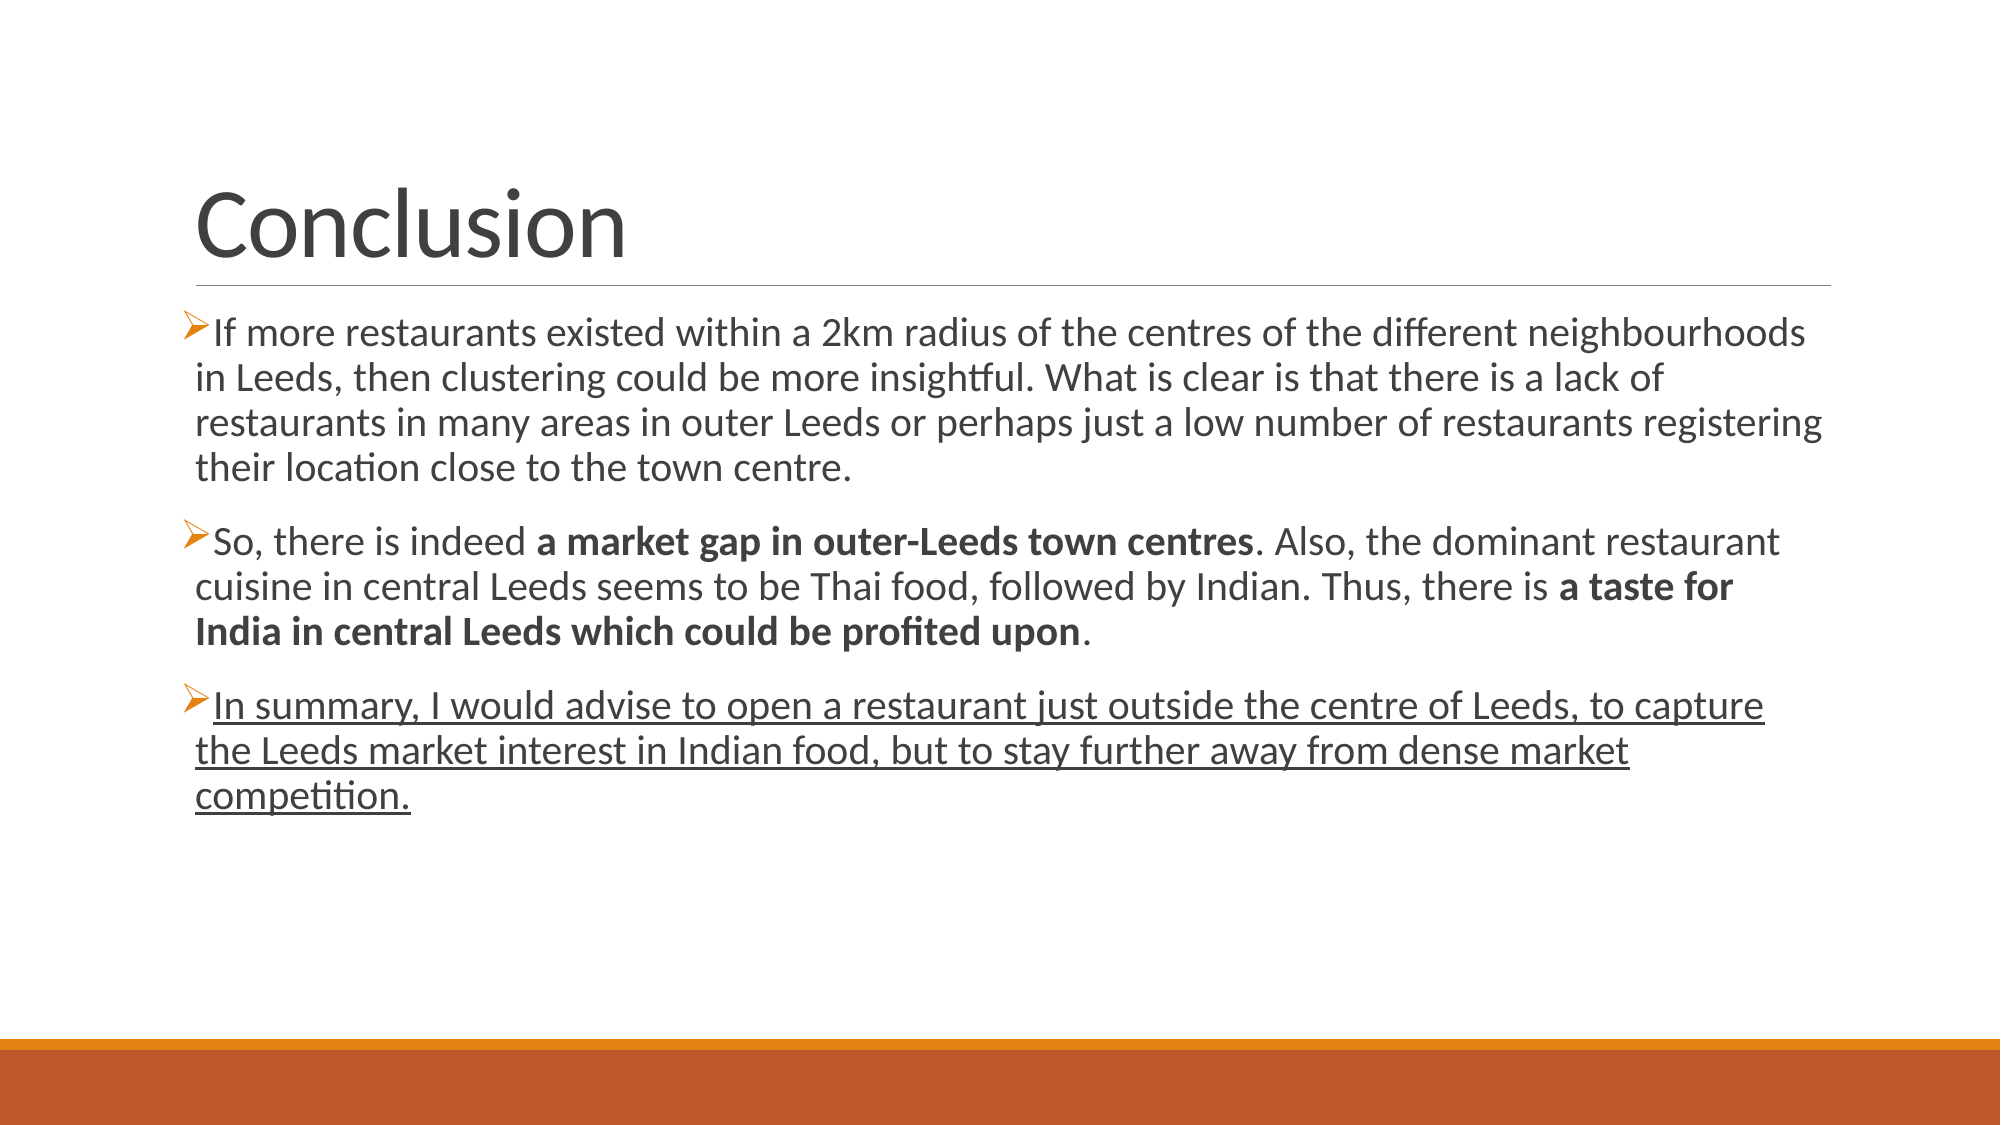

# Conclusion
If more restaurants existed within a 2km radius of the centres of the different neighbourhoods in Leeds, then clustering could be more insightful. What is clear is that there is a lack of restaurants in many areas in outer Leeds or perhaps just a low number of restaurants registering their location close to the town centre.
So, there is indeed a market gap in outer-Leeds town centres. Also, the dominant restaurant cuisine in central Leeds seems to be Thai food, followed by Indian. Thus, there is a taste for India in central Leeds which could be profited upon.
In summary, I would advise to open a restaurant just outside the centre of Leeds, to capture the Leeds market interest in Indian food, but to stay further away from dense market competition.